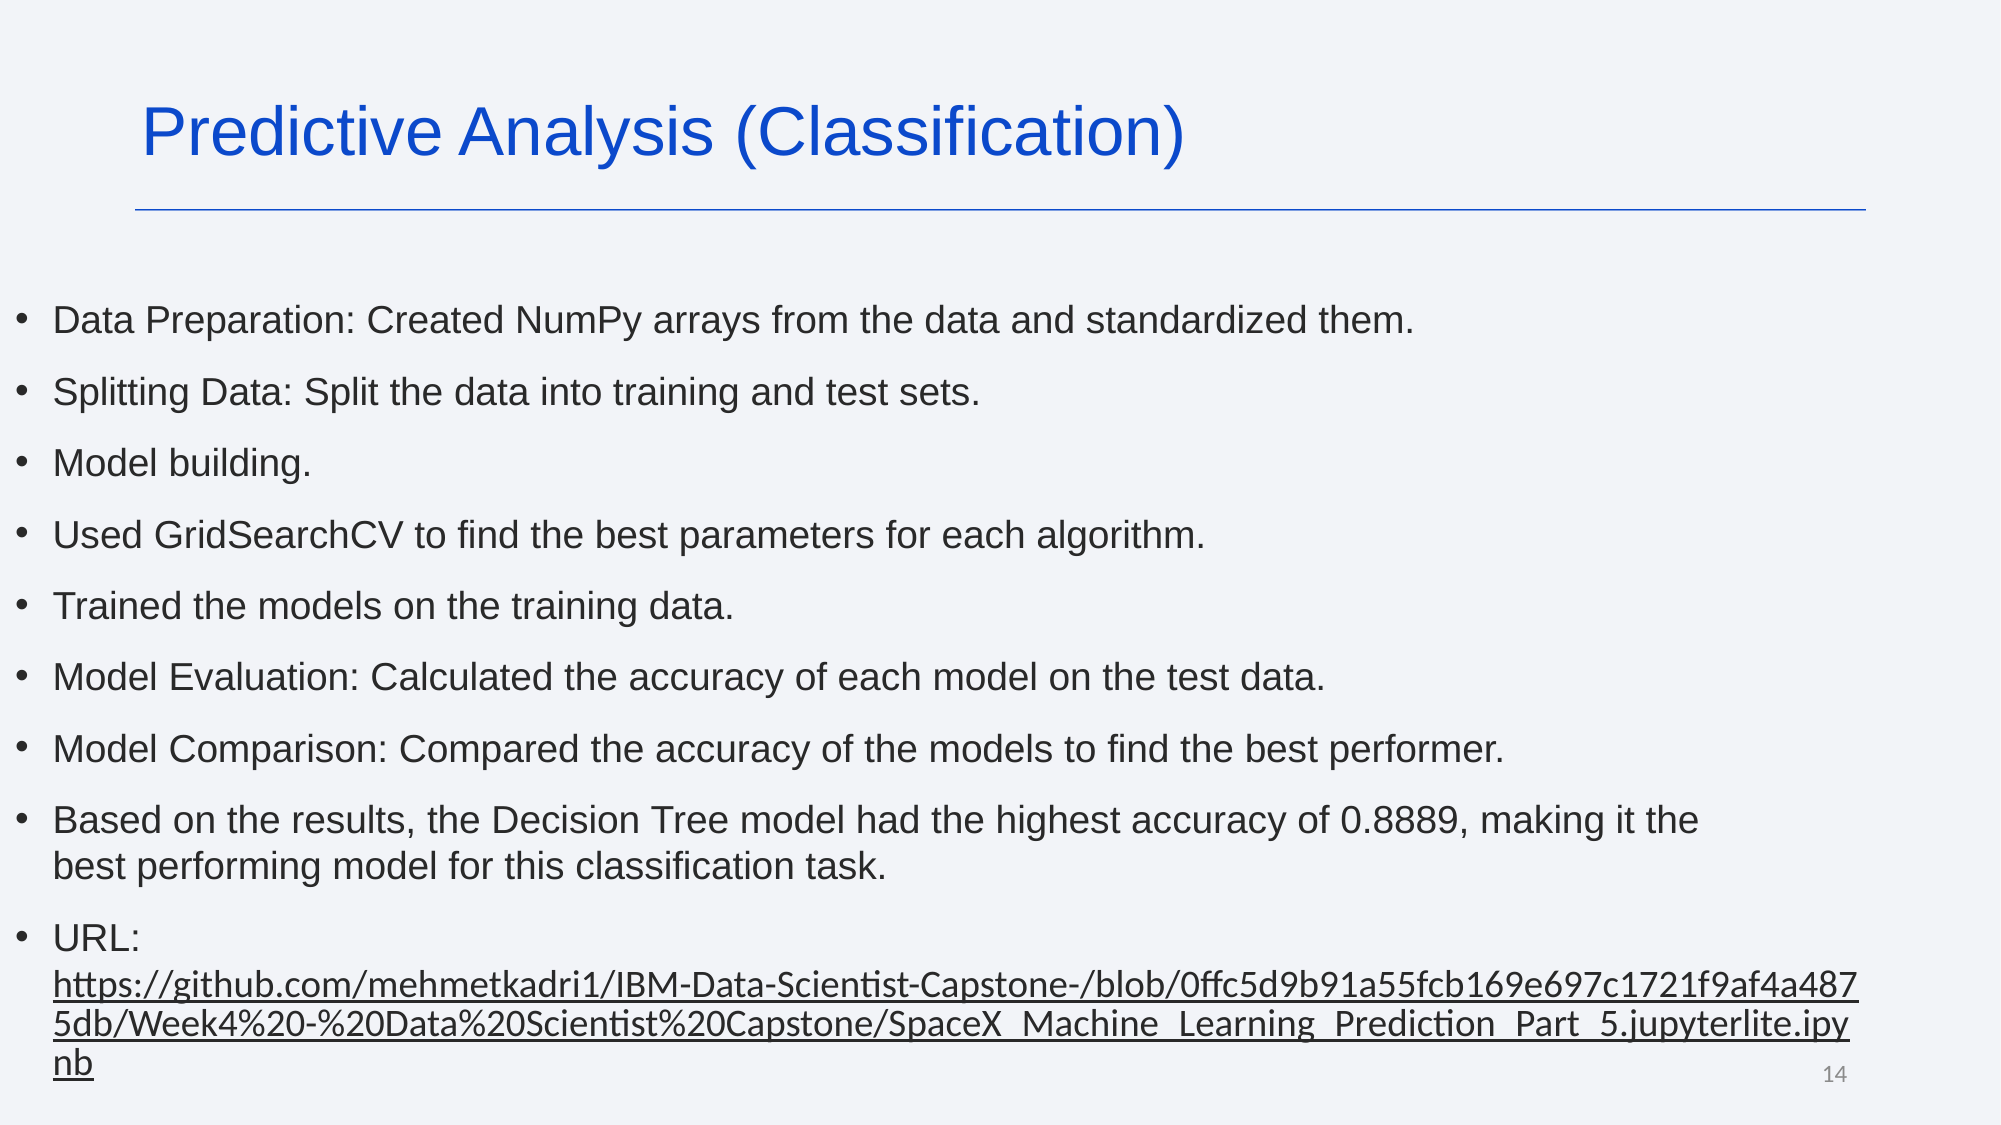

Predictive Analysis (Classification)
Data Preparation: Created NumPy arrays from the data and standardized them.
Splitting Data: Split the data into training and test sets.
Model building.
Used GridSearchCV to find the best parameters for each algorithm.
Trained the models on the training data.
Model Evaluation: Calculated the accuracy of each model on the test data.
Model Comparison: Compared the accuracy of the models to find the best performer.
Based on the results, the Decision Tree model had the highest accuracy of 0.8889, making it the best performing model for this classification task.
URL: https://github.com/mehmetkadri1/IBM-Data-Scientist-Capstone-/blob/0ffc5d9b91a55fcb169e697c1721f9af4a4875db/Week4%20-%20Data%20Scientist%20Capstone/SpaceX_Machine_Learning_Prediction_Part_5.jupyterlite.ipynb

14